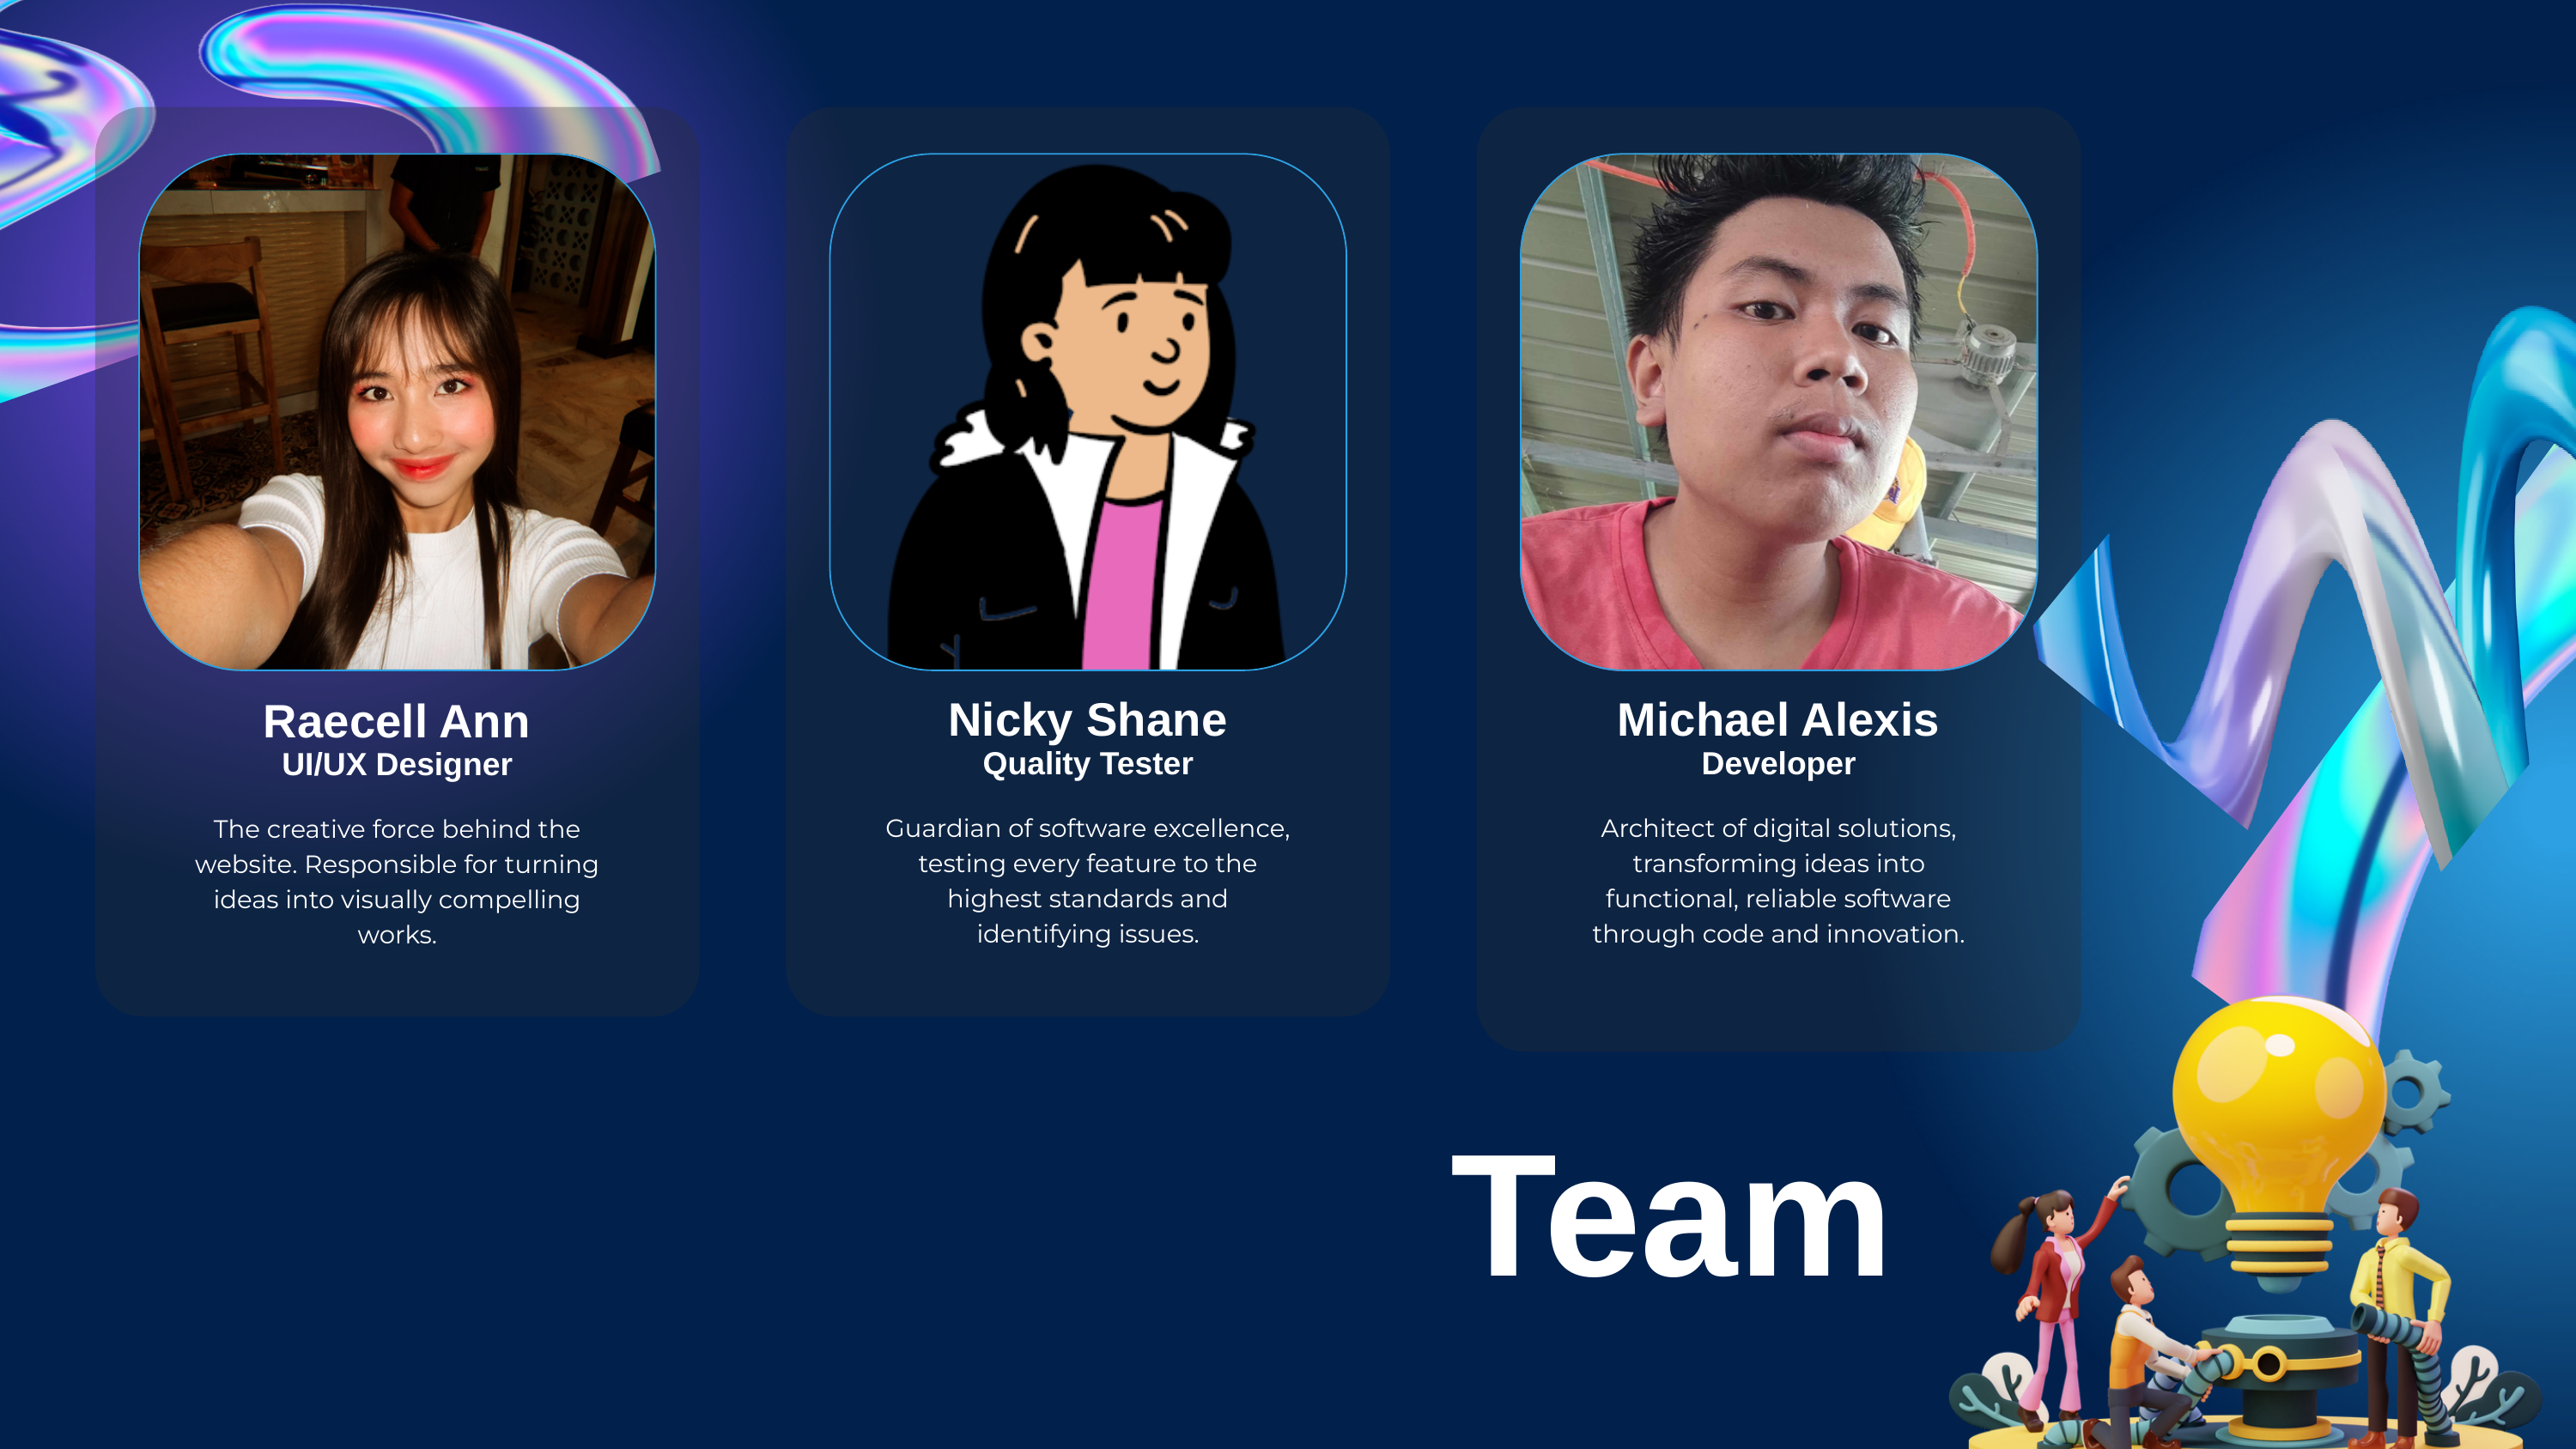

Raecell Ann
UI/UX Designer
The creative force behind the website. Responsible for turning ideas into visually compelling works.

Nicky Shane
Michael Alexis
Quality Tester
Developer
Guardian of software excellence, testing every feature to the highest standards and identifying issues.
Architect of digital solutions, transforming ideas into functional, reliable software through code and innovation.

Team